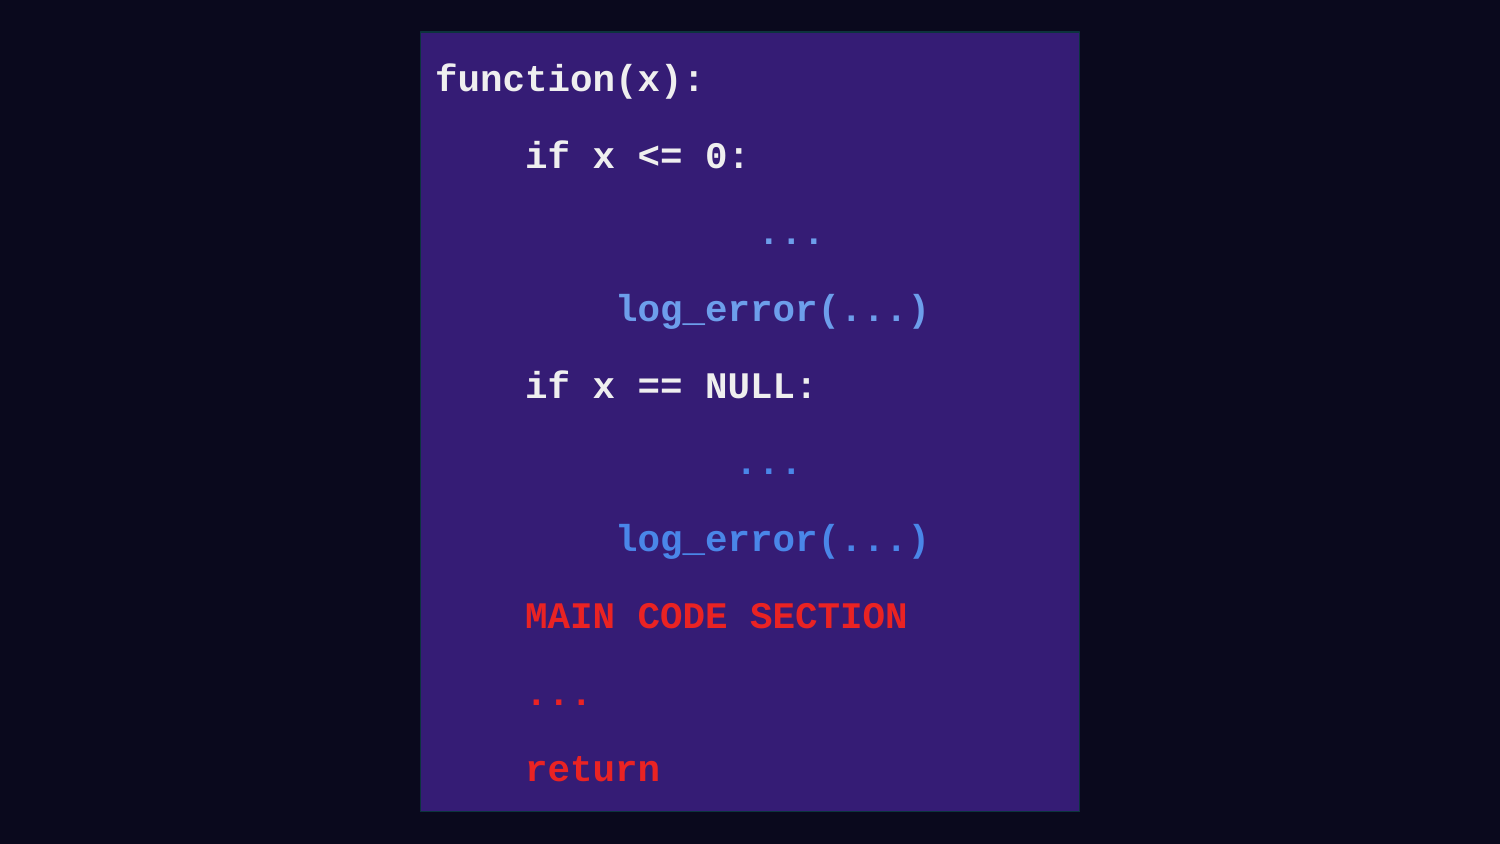

function(x):
    if x <= 0:
		 ...
        log_error(...)
    if x == NULL:
		...
        log_error(...)
    MAIN CODE SECTION
    ...
    return